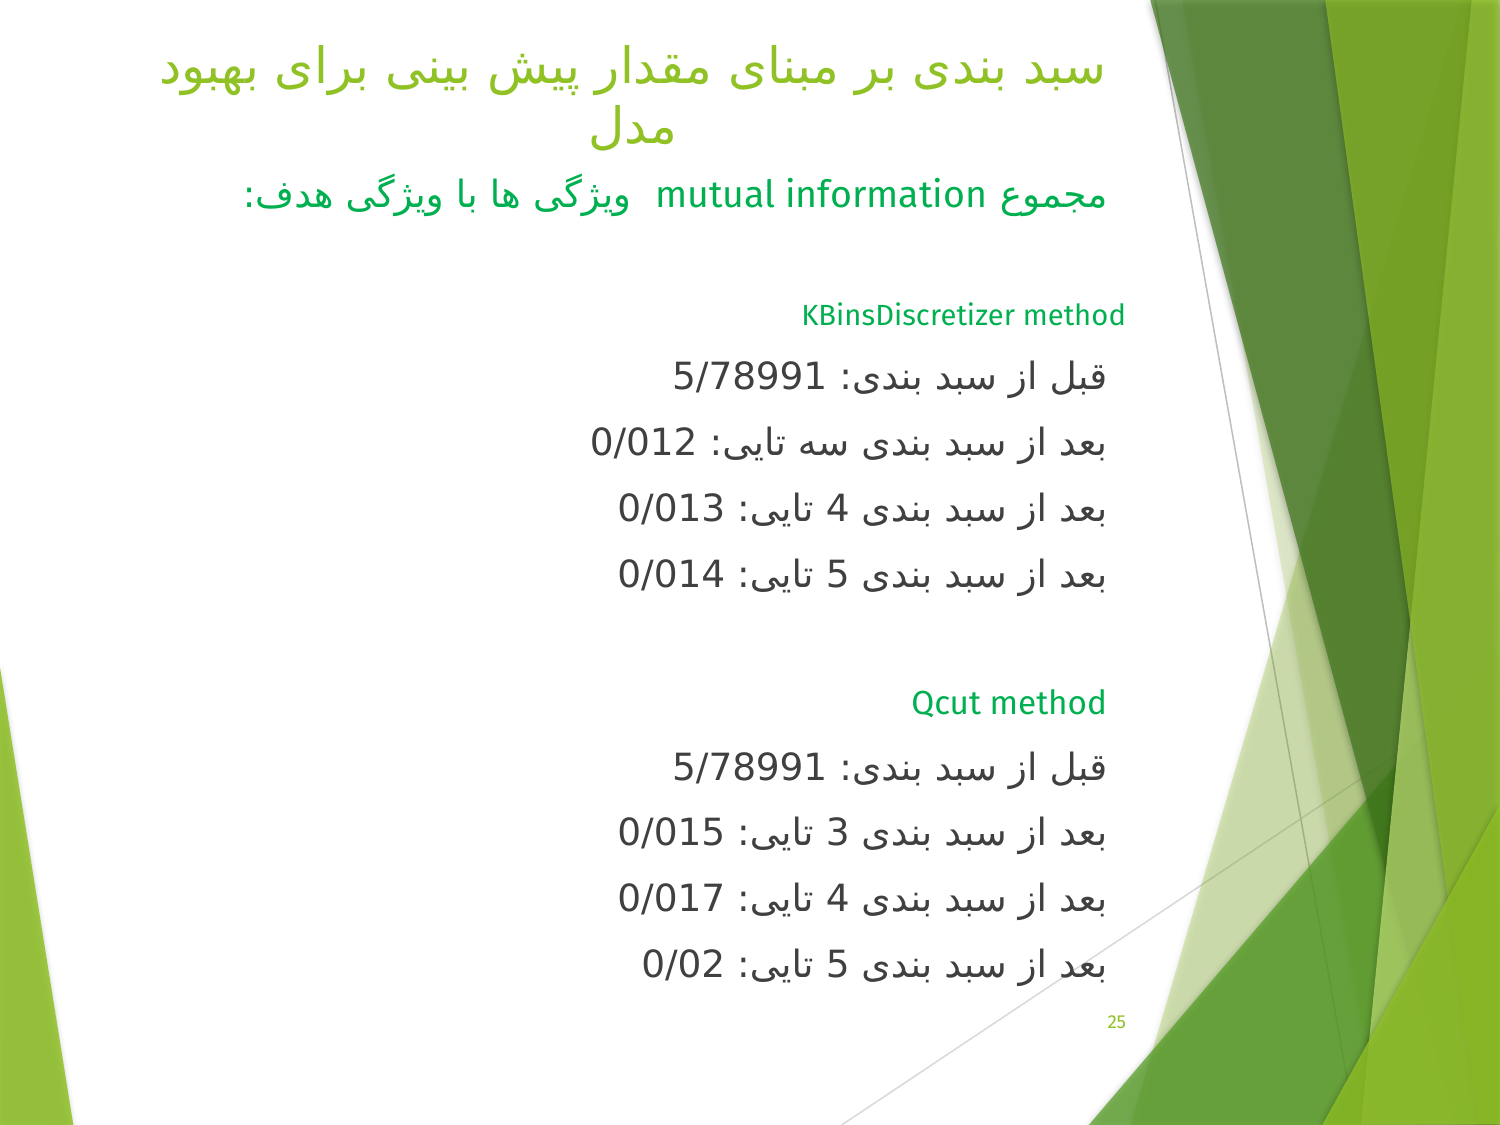

# سبد بندی بر مبنای مقدار پیش بینی برای بهبود مدل
مجموع mutual information  ویژگی ها با ویژگی هدف:

KBinsDiscretizer method
قبل از سبد بندی: 5/78991
بعد از سبد بندی سه تایی: 0/012
بعد از سبد بندی 4 تایی: 0/013
بعد از سبد بندی 5 تایی: 0/014

Qcut method
قبل از سبد بندی: 5/78991
بعد از سبد بندی 3 تایی: 0/015
بعد از سبد بندی 4 تایی: 0/017
بعد از سبد بندی 5 تایی: 0/02

25